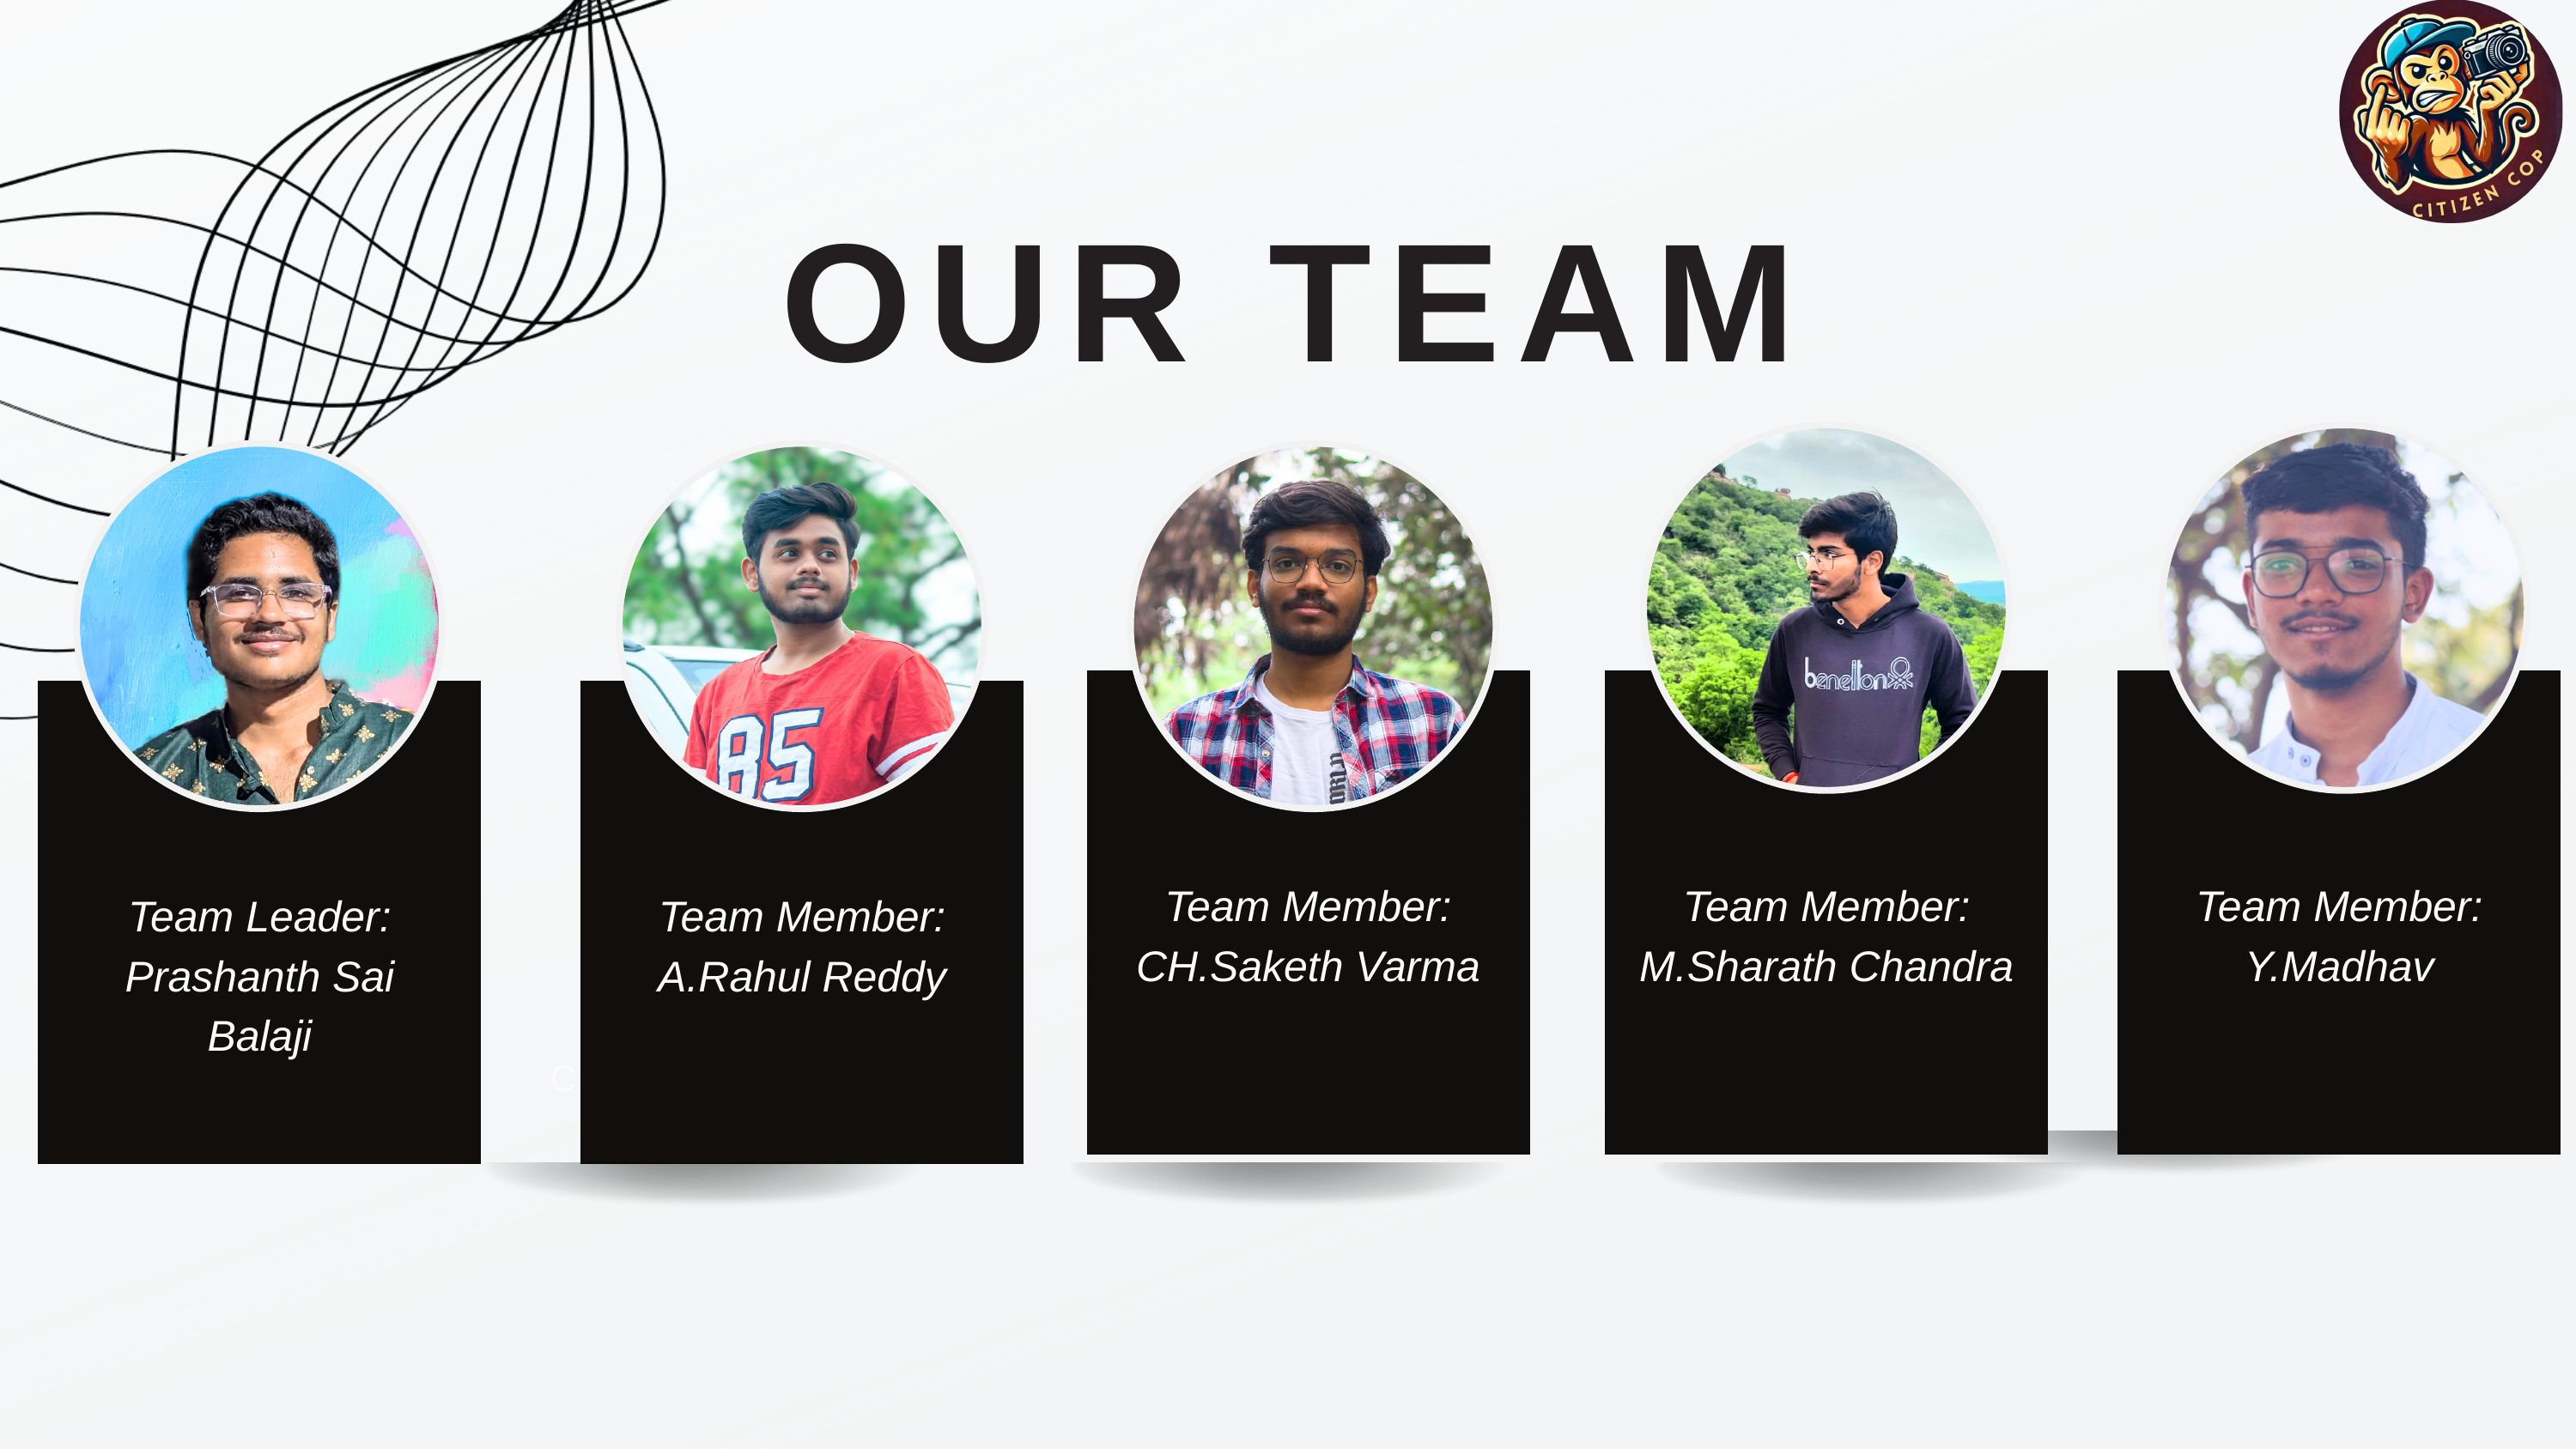

OUR TEAM

Team Member:
CH.Saketh Varma

Team Member:
M.Sharath Chandra

Team Member:
Y.Madhav

Team Leader:
Prashanth Sai
Balaji

Team Member:
A.Rahul Reddy
Everest Cantu
Drew Holloway
Remy Marsh
Ceo Of Ingoude Company
Ceo Of Ingoude Company
Ceo Of Ingoude Company